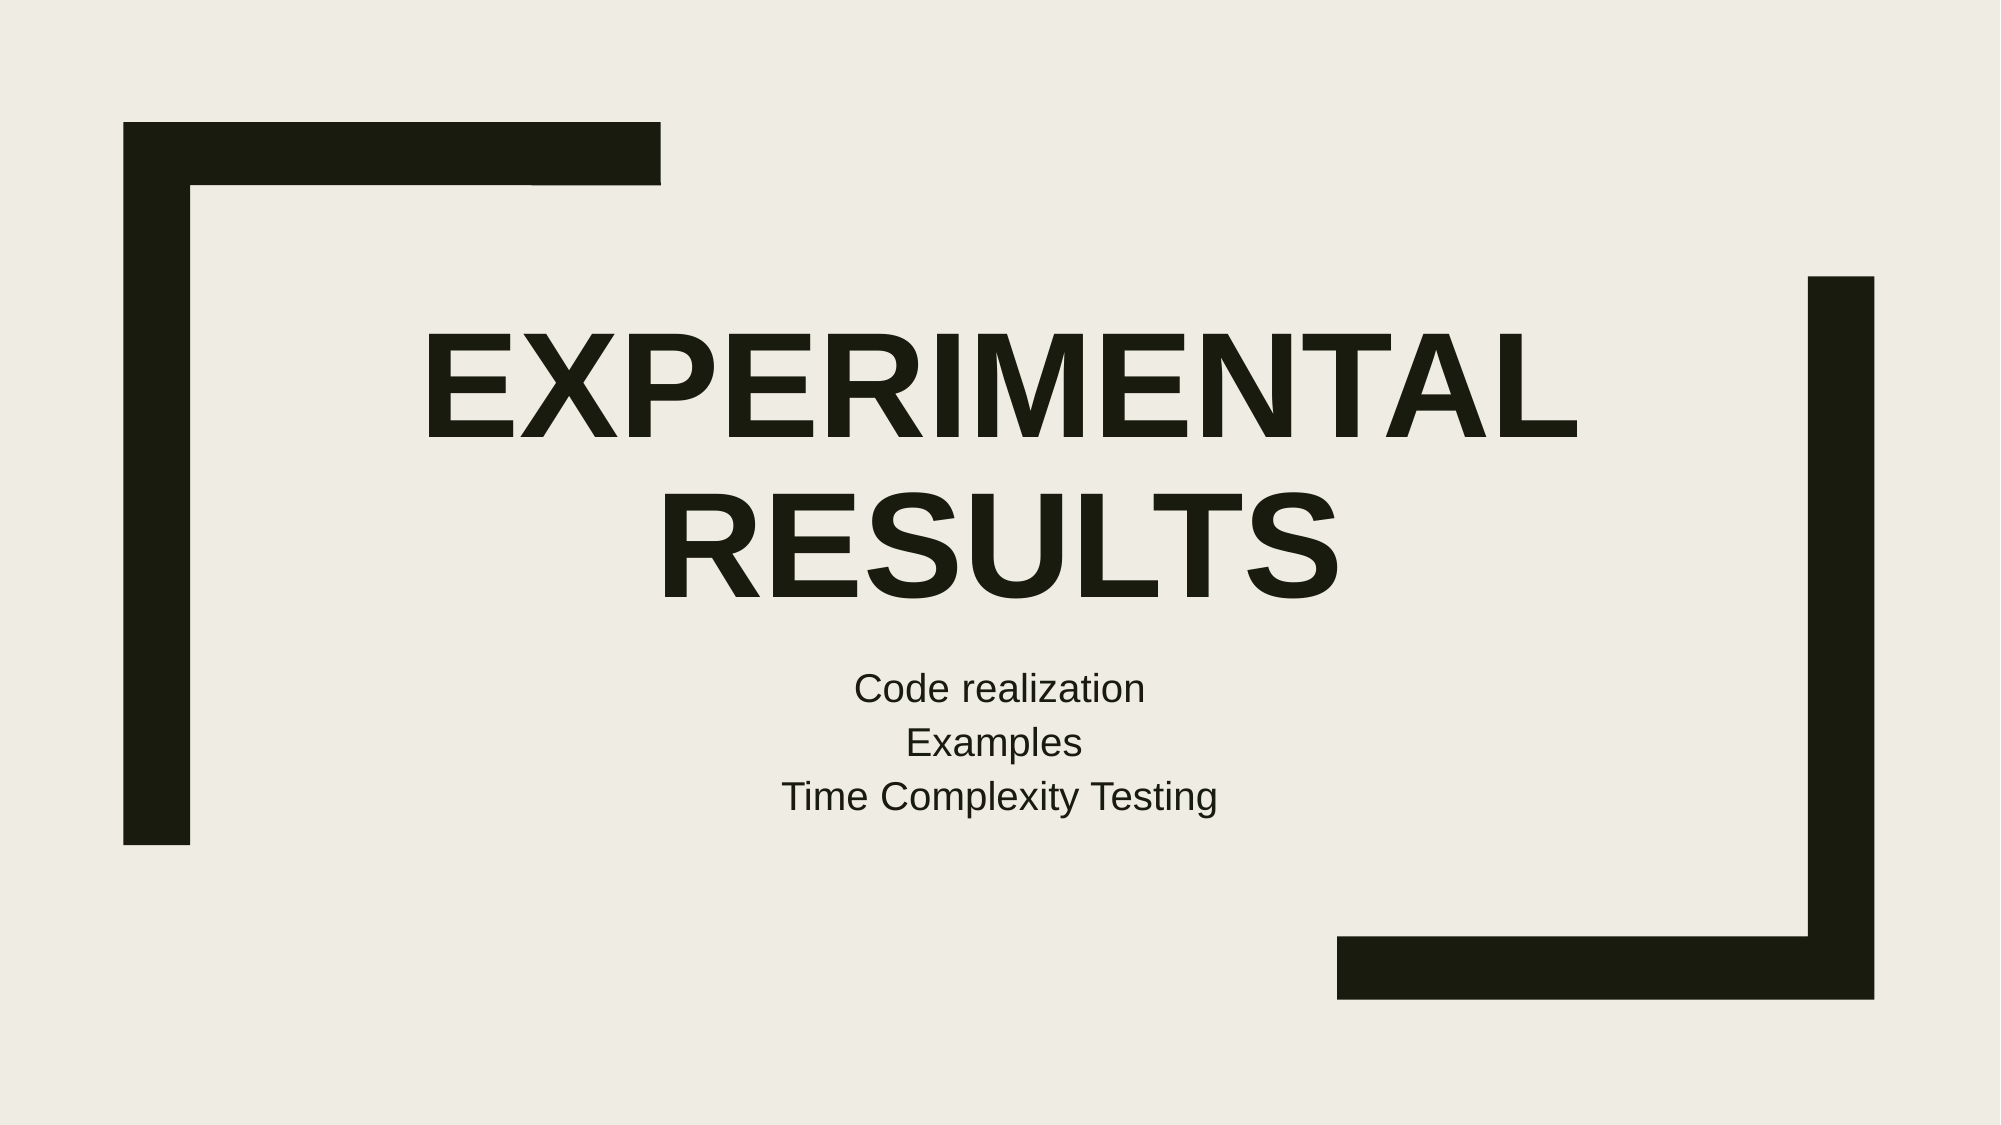

# Experimental Results
Code realization
Examples
Time Complexity Testing